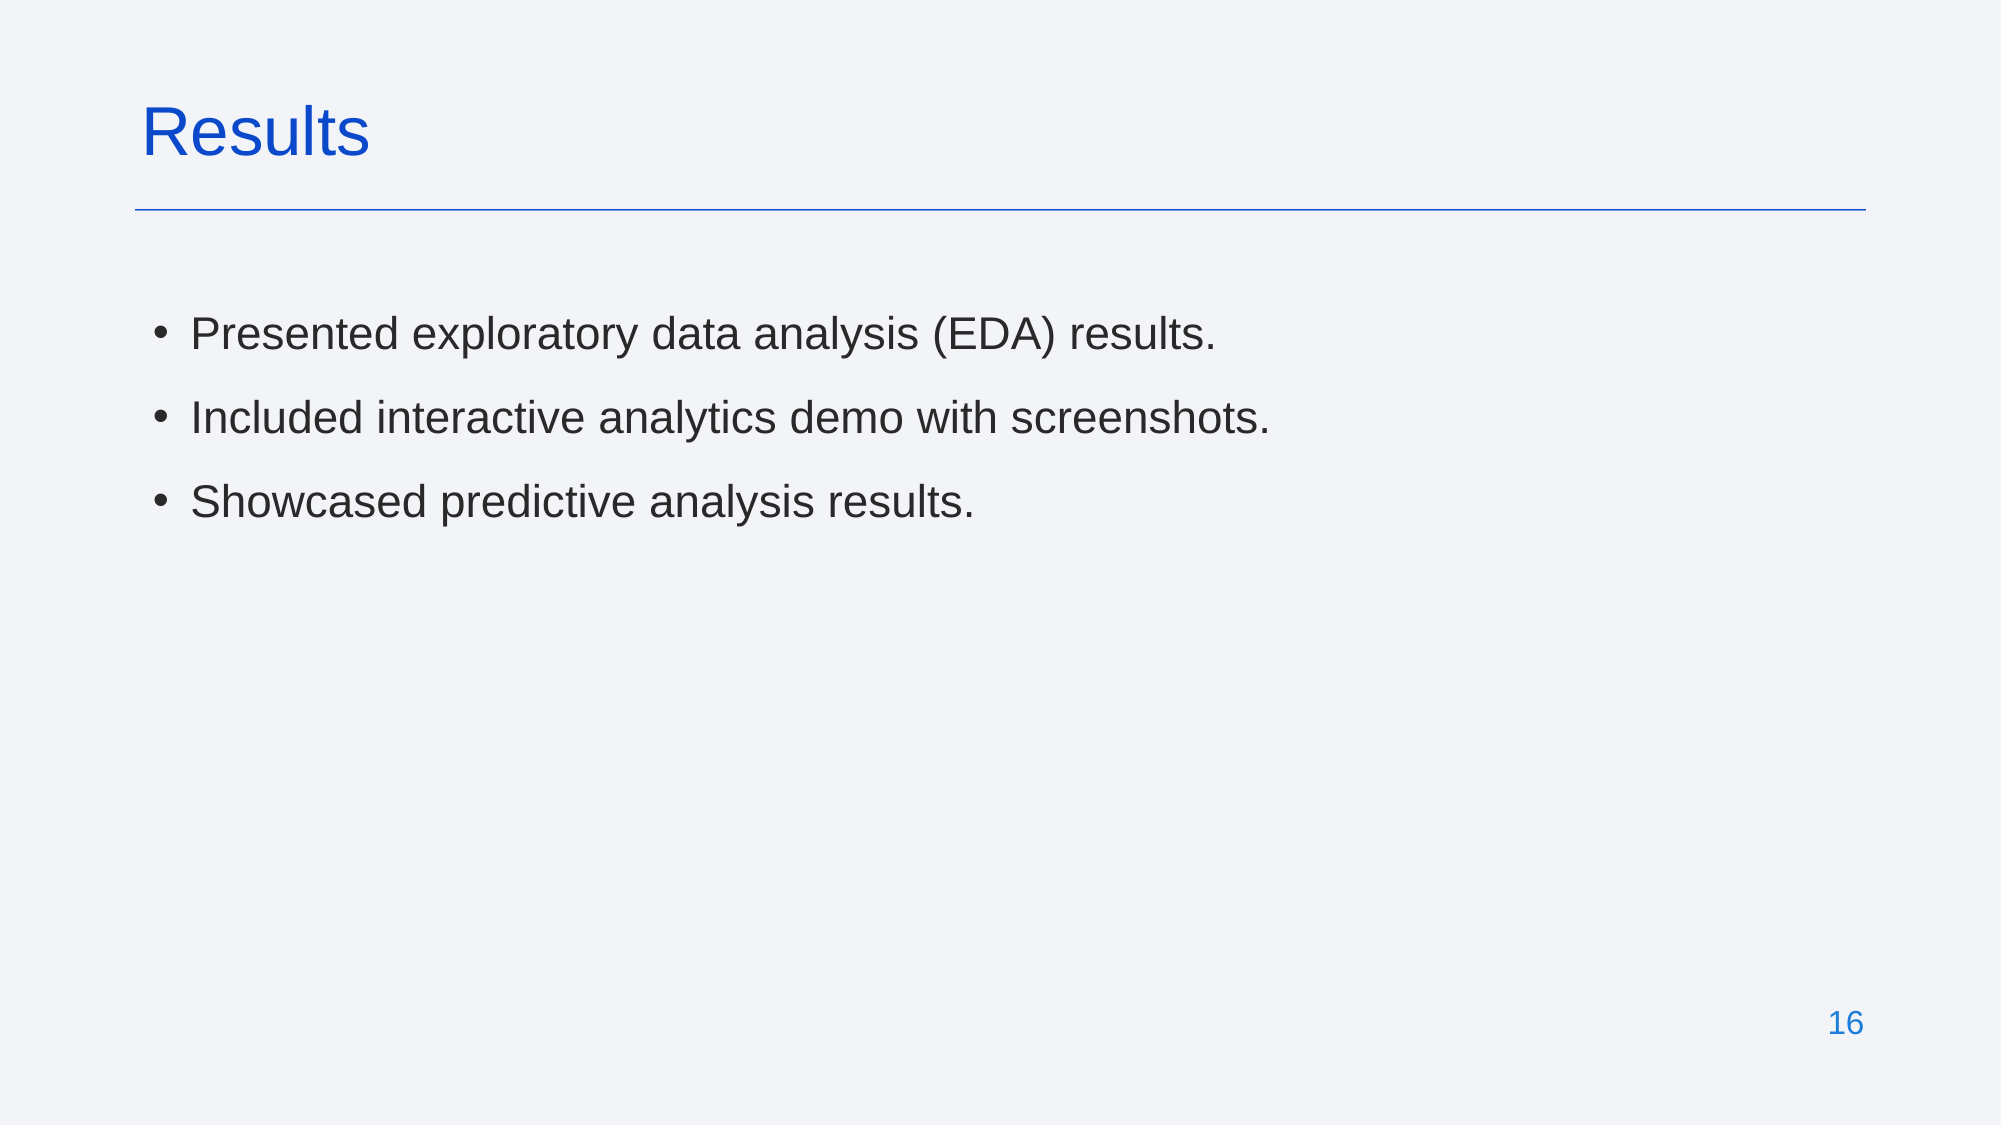

Results
Presented exploratory data analysis (EDA) results.
Included interactive analytics demo with screenshots.
Showcased predictive analysis results.

16